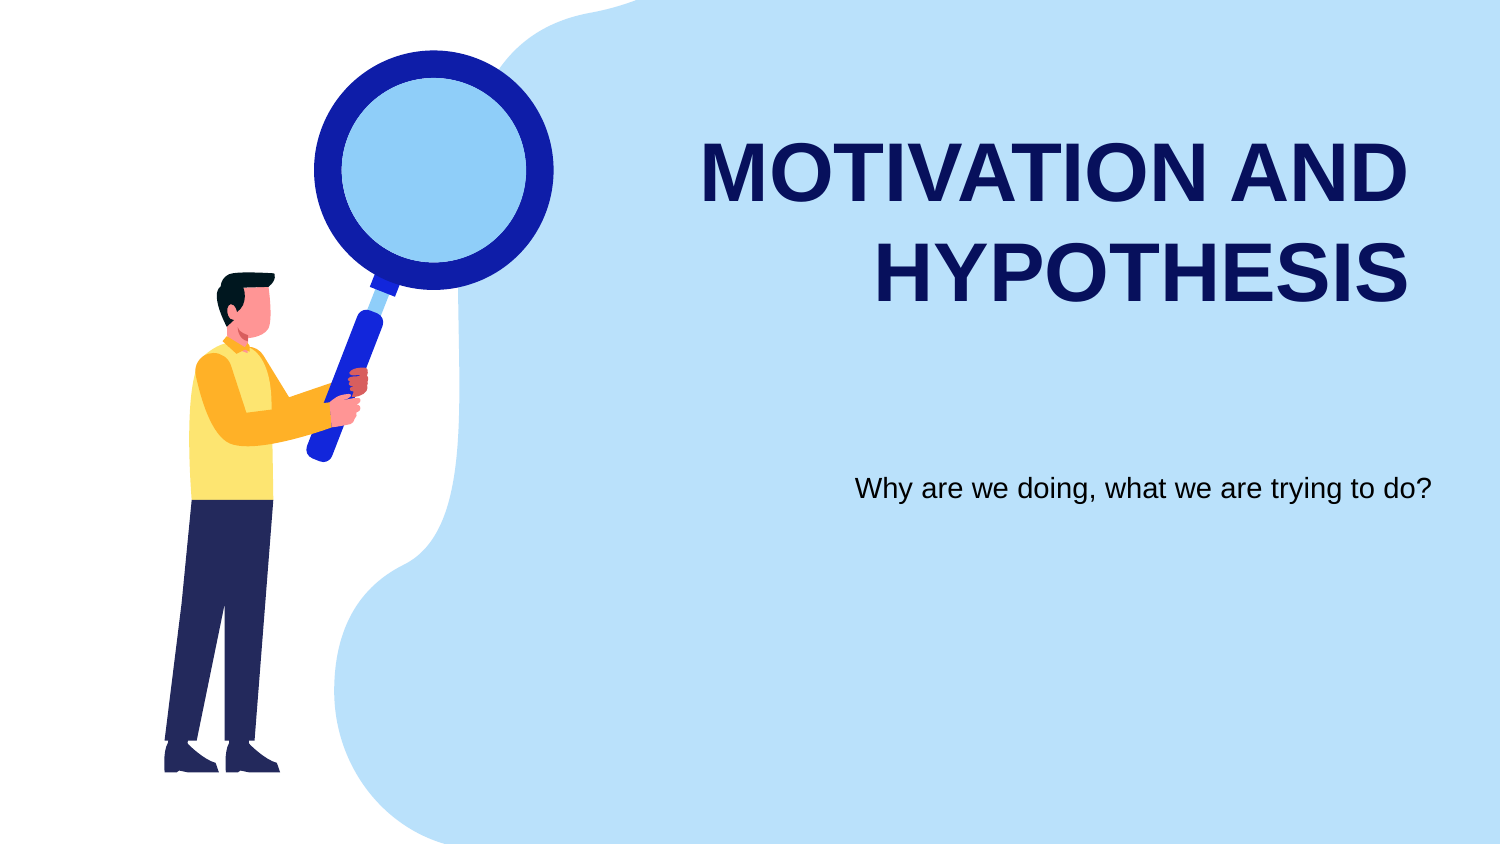

# MOTIVATION AND HYPOTHESIS

Why are we doing, what we are trying to do?